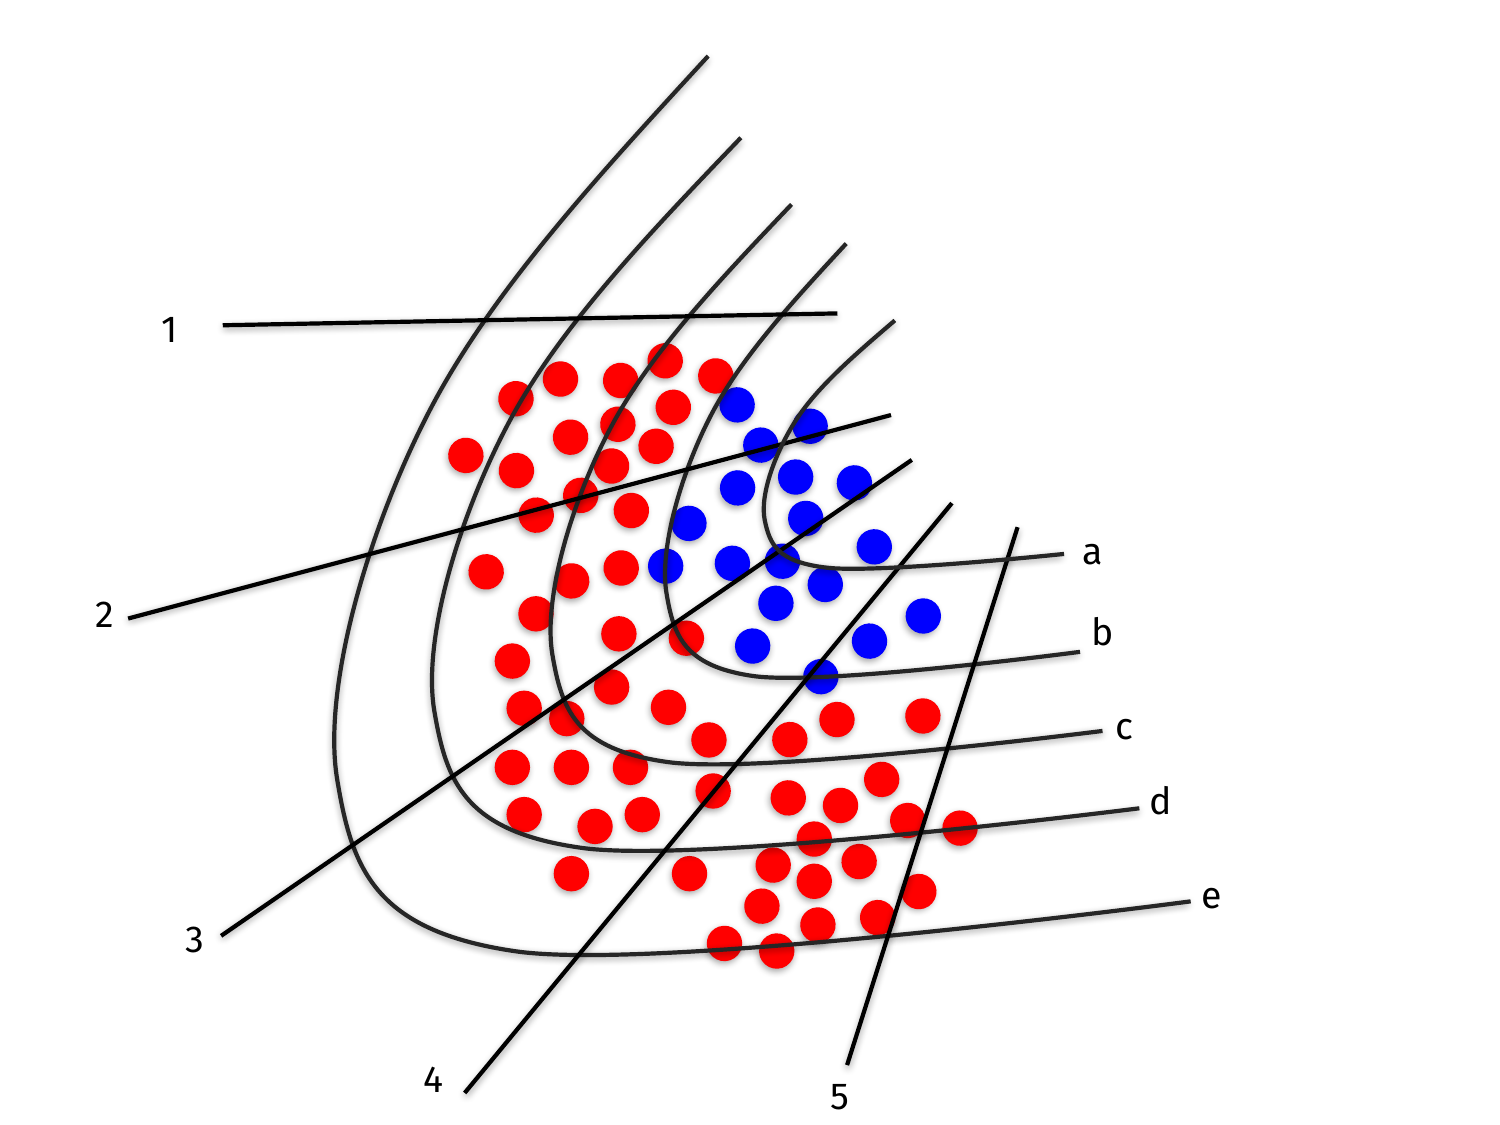

1

a
2

b

c
d
e
3
4
5